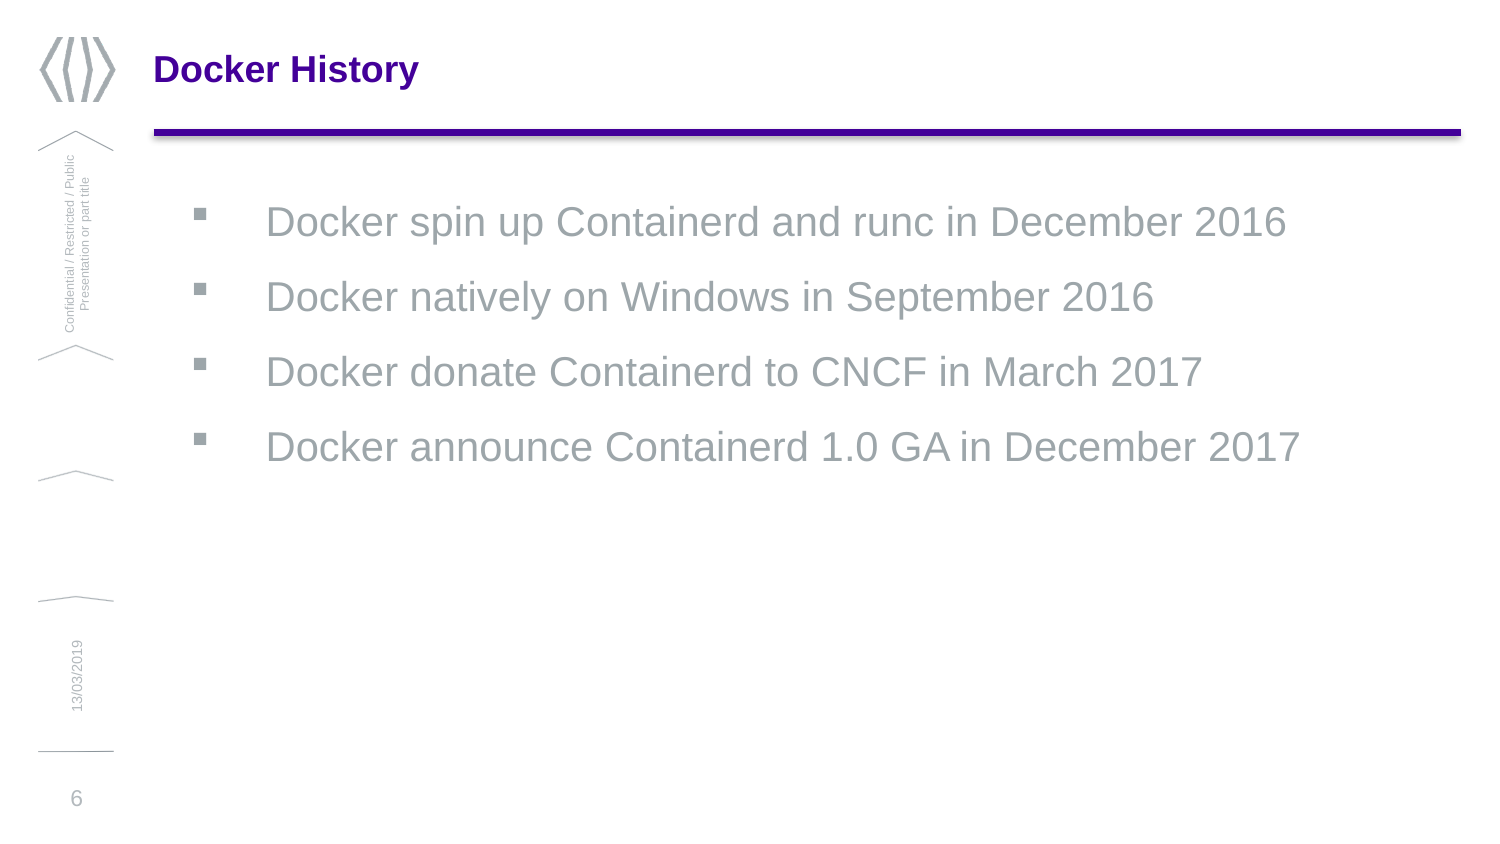

# Docker History
Docker spin up Containerd and runc in December 2016
Docker natively on Windows in September 2016
Docker donate Containerd to CNCF in March 2017
Docker announce Containerd 1.0 GA in December 2017
Confidential / Restricted / Public
Presentation or part title
13/03/2019
6